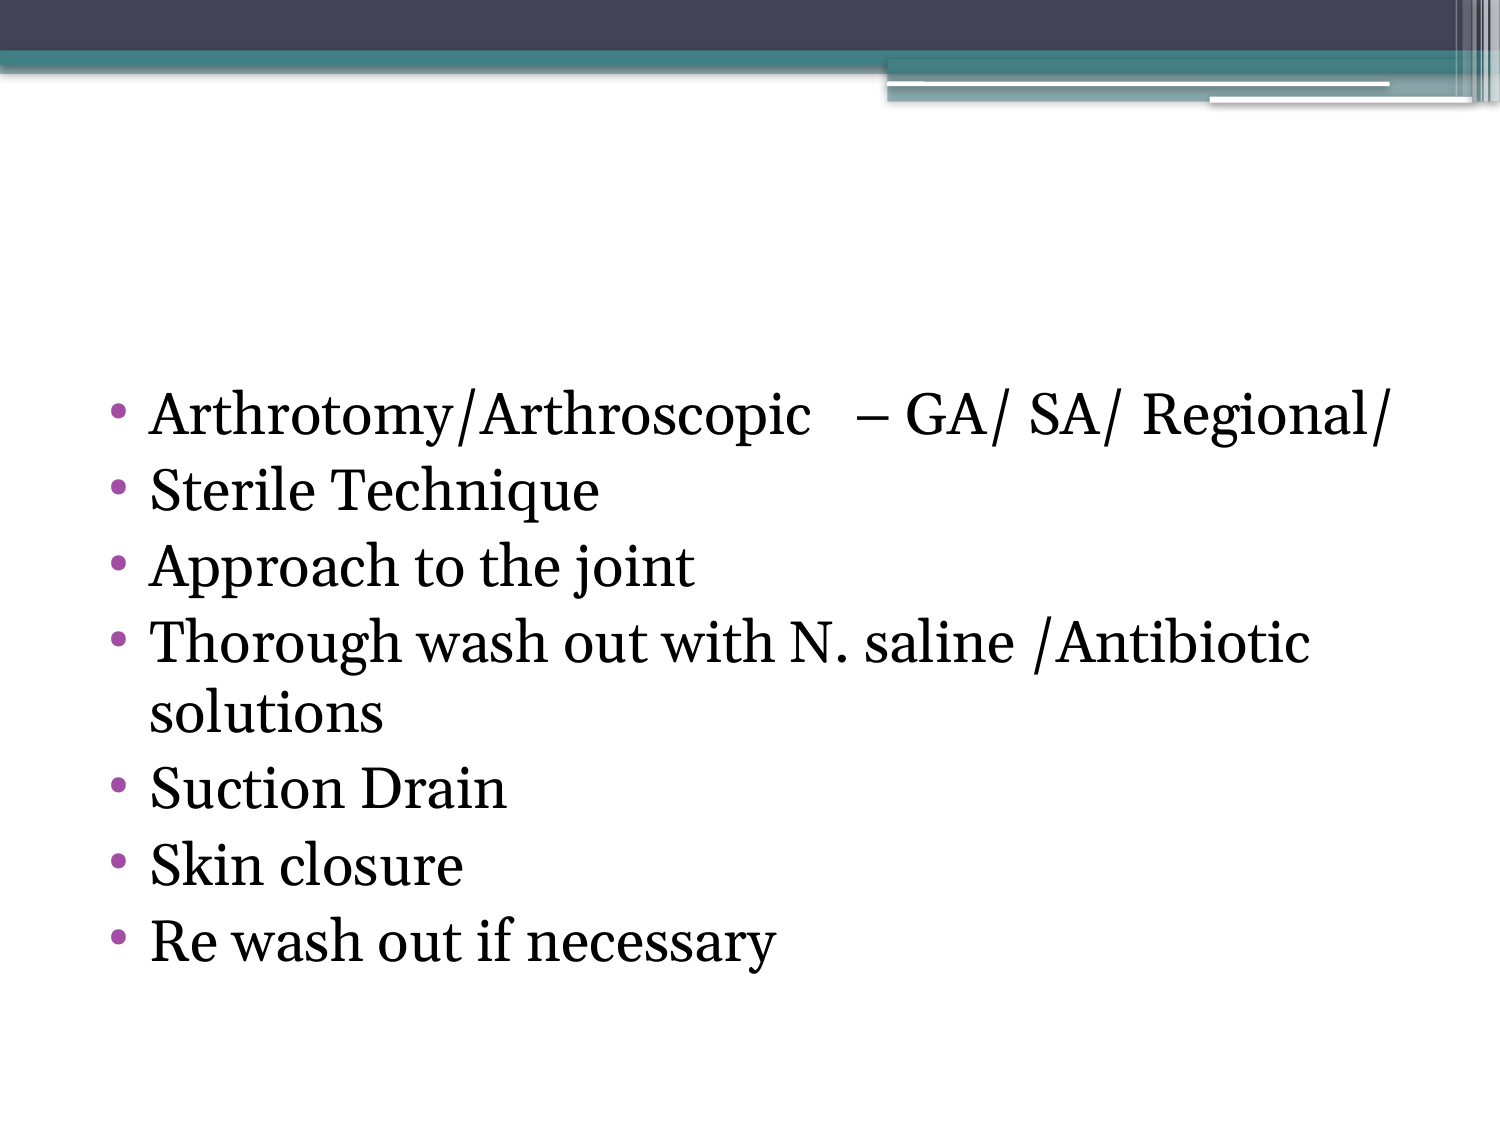

Arthrotomy/Arthroscopic   – GA/ SA/ Regional/
Sterile Technique
Approach to the joint
Thorough wash out with N. saline /Antibiotic solutions
Suction Drain
Skin closure
Re wash out if necessary